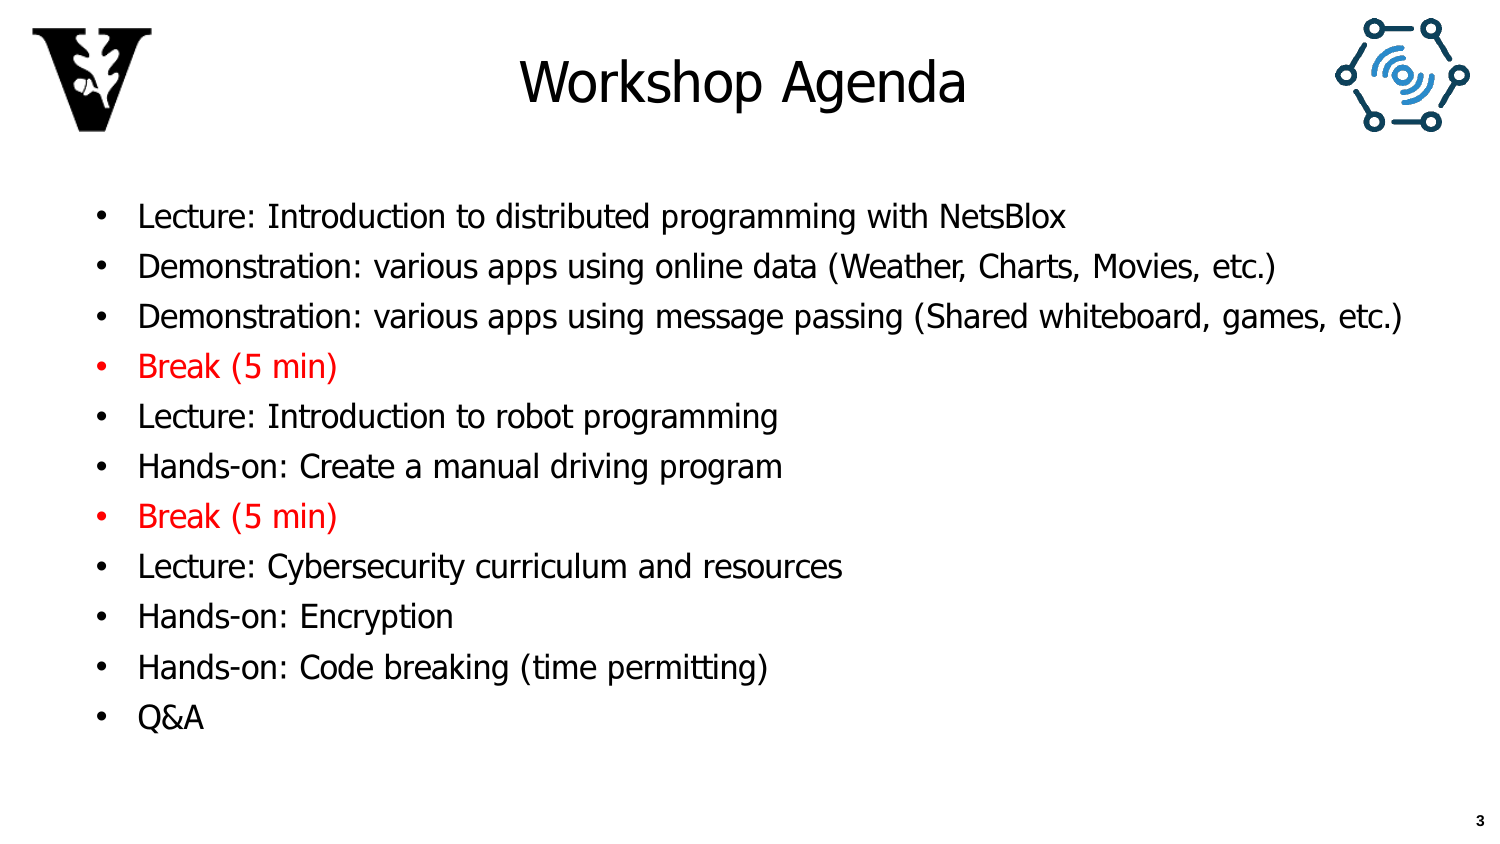

# Workshop Agenda
Lecture: Introduction to distributed programming with NetsBlox
Demonstration: various apps using online data (Weather, Charts, Movies, etc.)
Demonstration: various apps using message passing (Shared whiteboard, games, etc.)
Break (5 min)
Lecture: Introduction to robot programming
Hands-on: Create a manual driving program
Break (5 min)
Lecture: Cybersecurity curriculum and resources
Hands-on: Encryption
Hands-on: Code breaking (time permitting)
Q&A
3